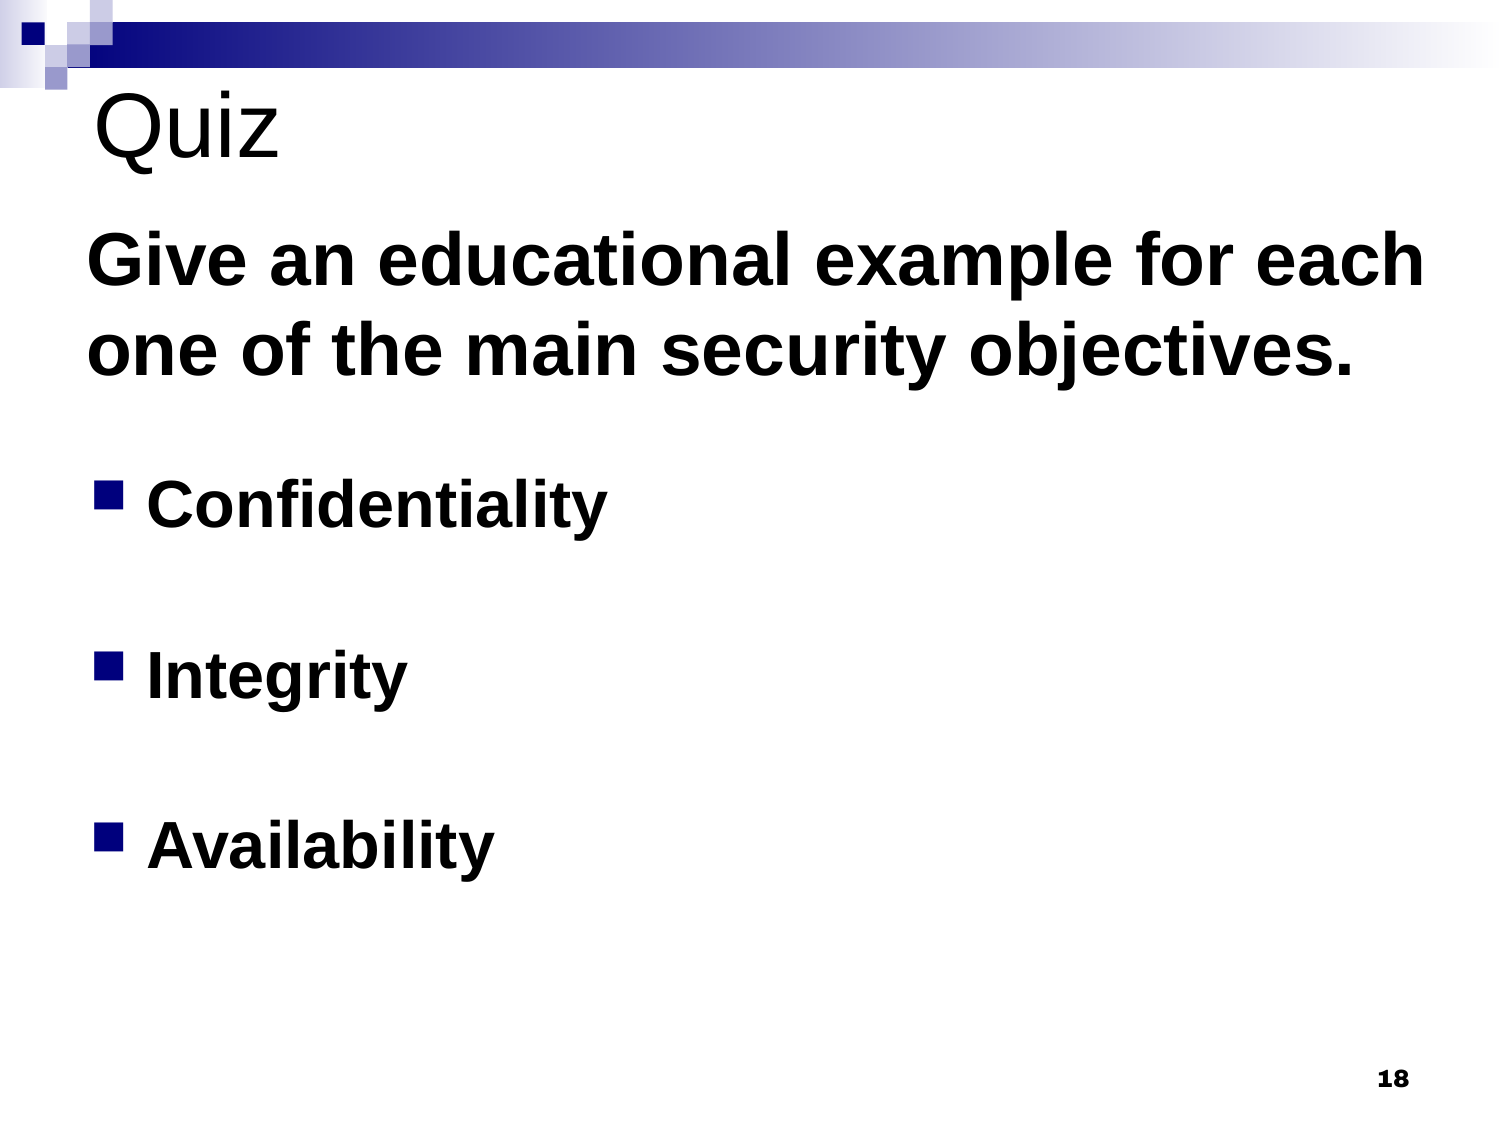

# Quiz
Give an educational example for each one of the main security objectives.
Confidentiality

Integrity

Availability
18